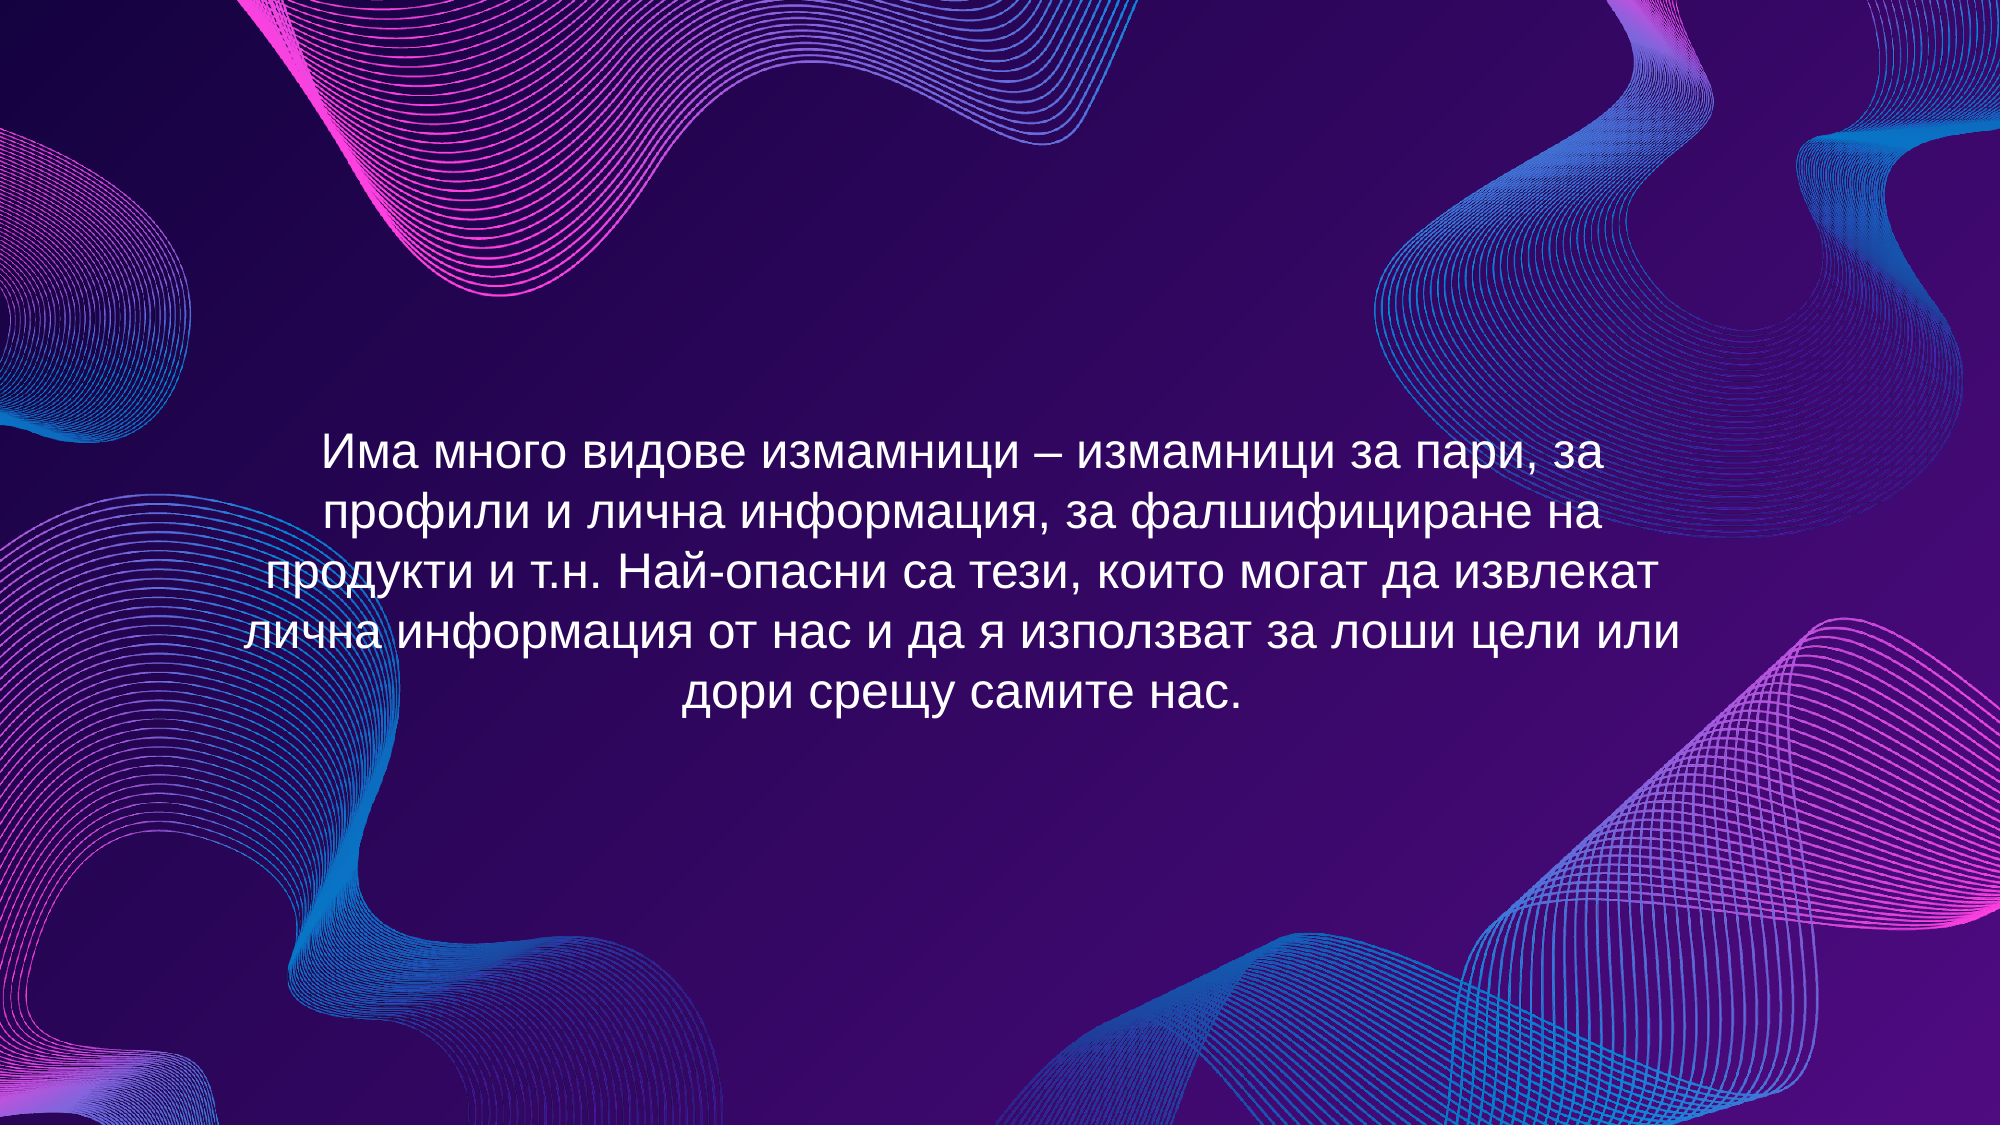

Има много видове измамници – измамници за пари, за профили и лична информация, за фалшифициране на продукти и т.н. Най-опасни са тези, които могат да извлекат лична информация от нас и да я използват за лоши цели или дори срещу самите нас.